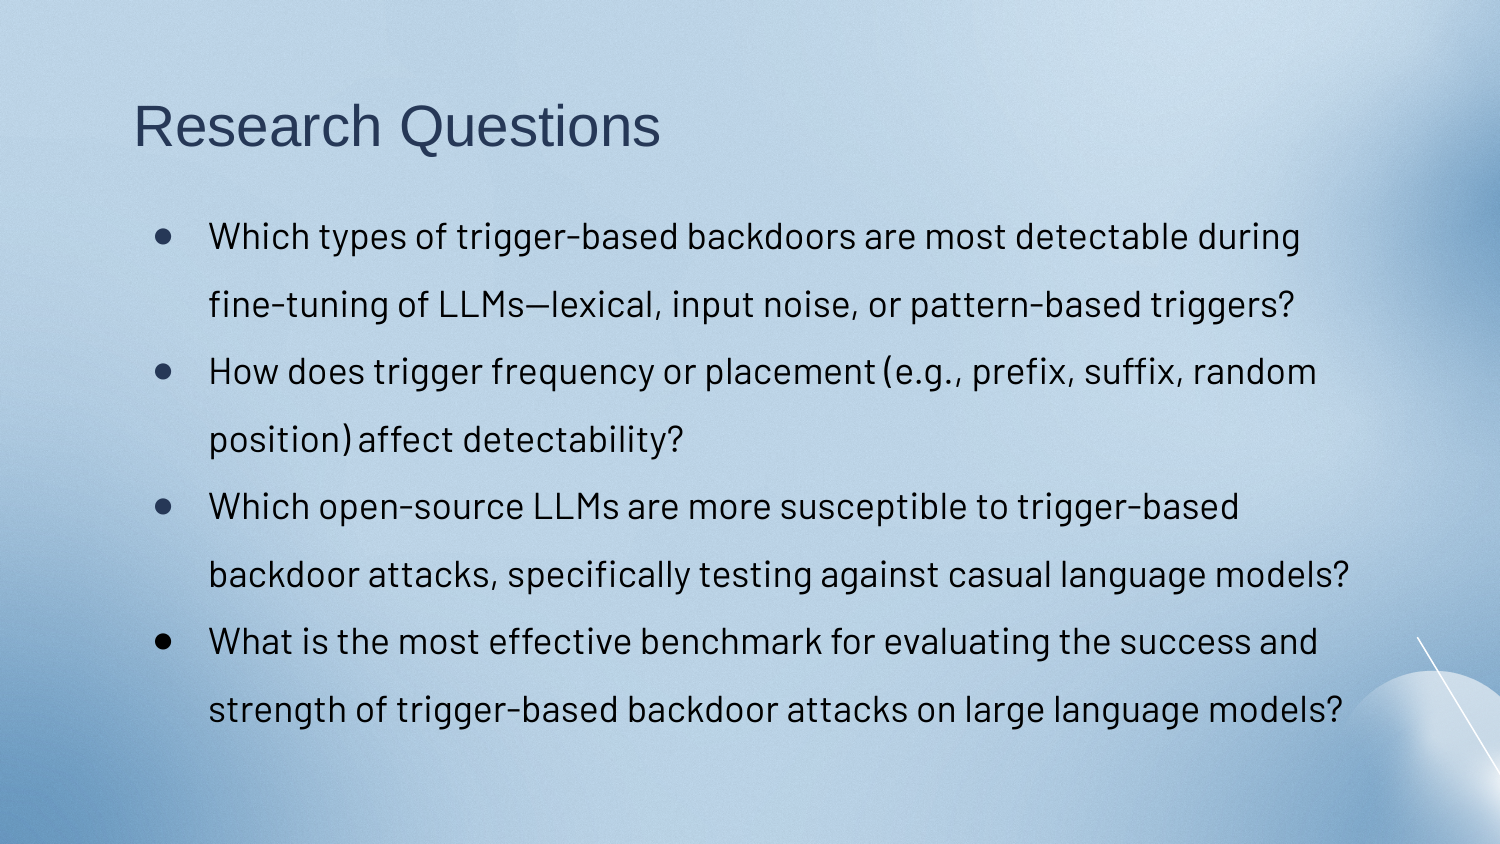

# Research Questions
Which types of trigger-based backdoors are most detectable during fine-tuning of LLMs—lexical, input noise, or pattern-based triggers?
How does trigger frequency or placement (e.g., prefix, suffix, random position) affect detectability?
Which open-source LLMs are more susceptible to trigger-based backdoor attacks, specifically testing against casual language models?
What is the most effective benchmark for evaluating the success and strength of trigger-based backdoor attacks on large language models?